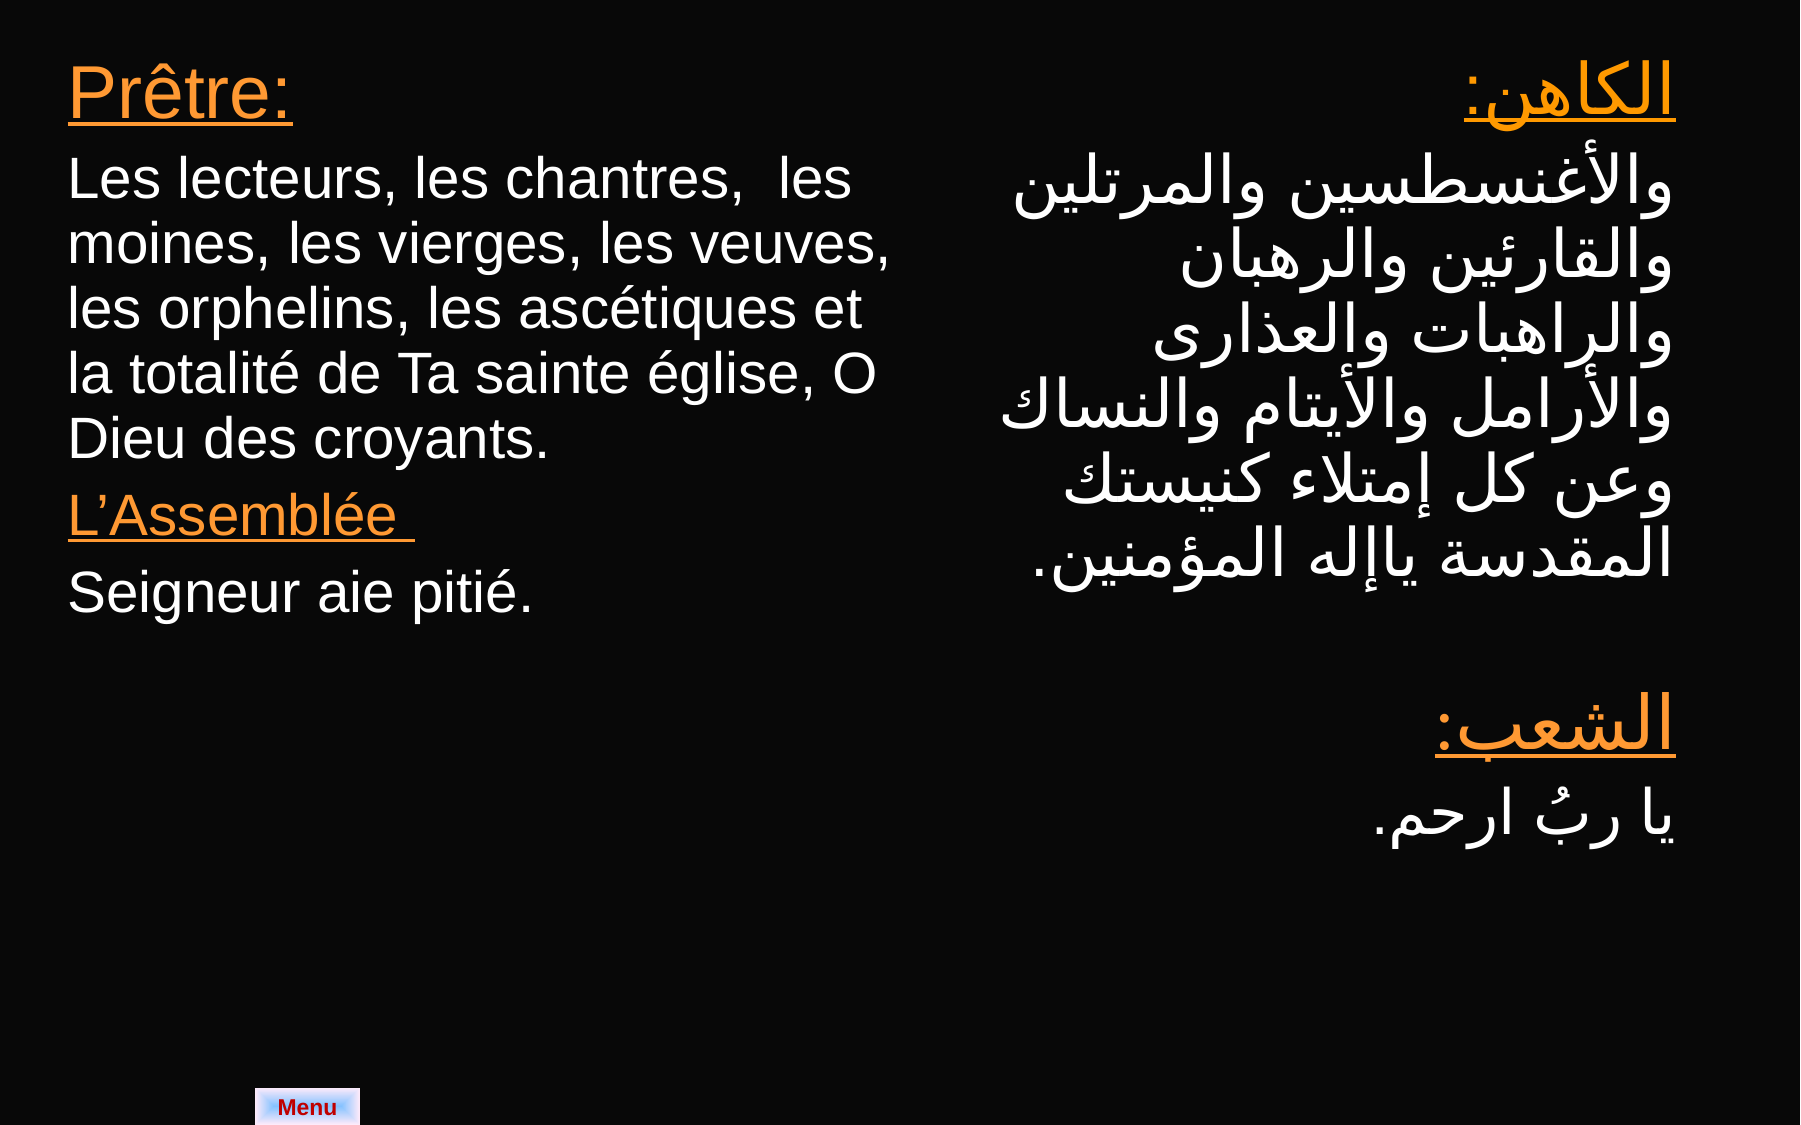

| Prêtre: Les lecteurs, les chantres, les moines, les vierges, les veuves, les orphelins, les ascétiques et la totalité de Ta sainte église, O Dieu des croyants. L’Assemblée Seigneur aie pitié. | الكاهن: والأغنسطسين والمرتلين والقارئين والرهبان والراهبات والعذارى والأرامل والأيتام والنساك وعن كل إمتلاء كنيستك المقدسة ياإله المؤمنين. الشعب: يا ربُ ارحم. |
| --- | --- |

Menu